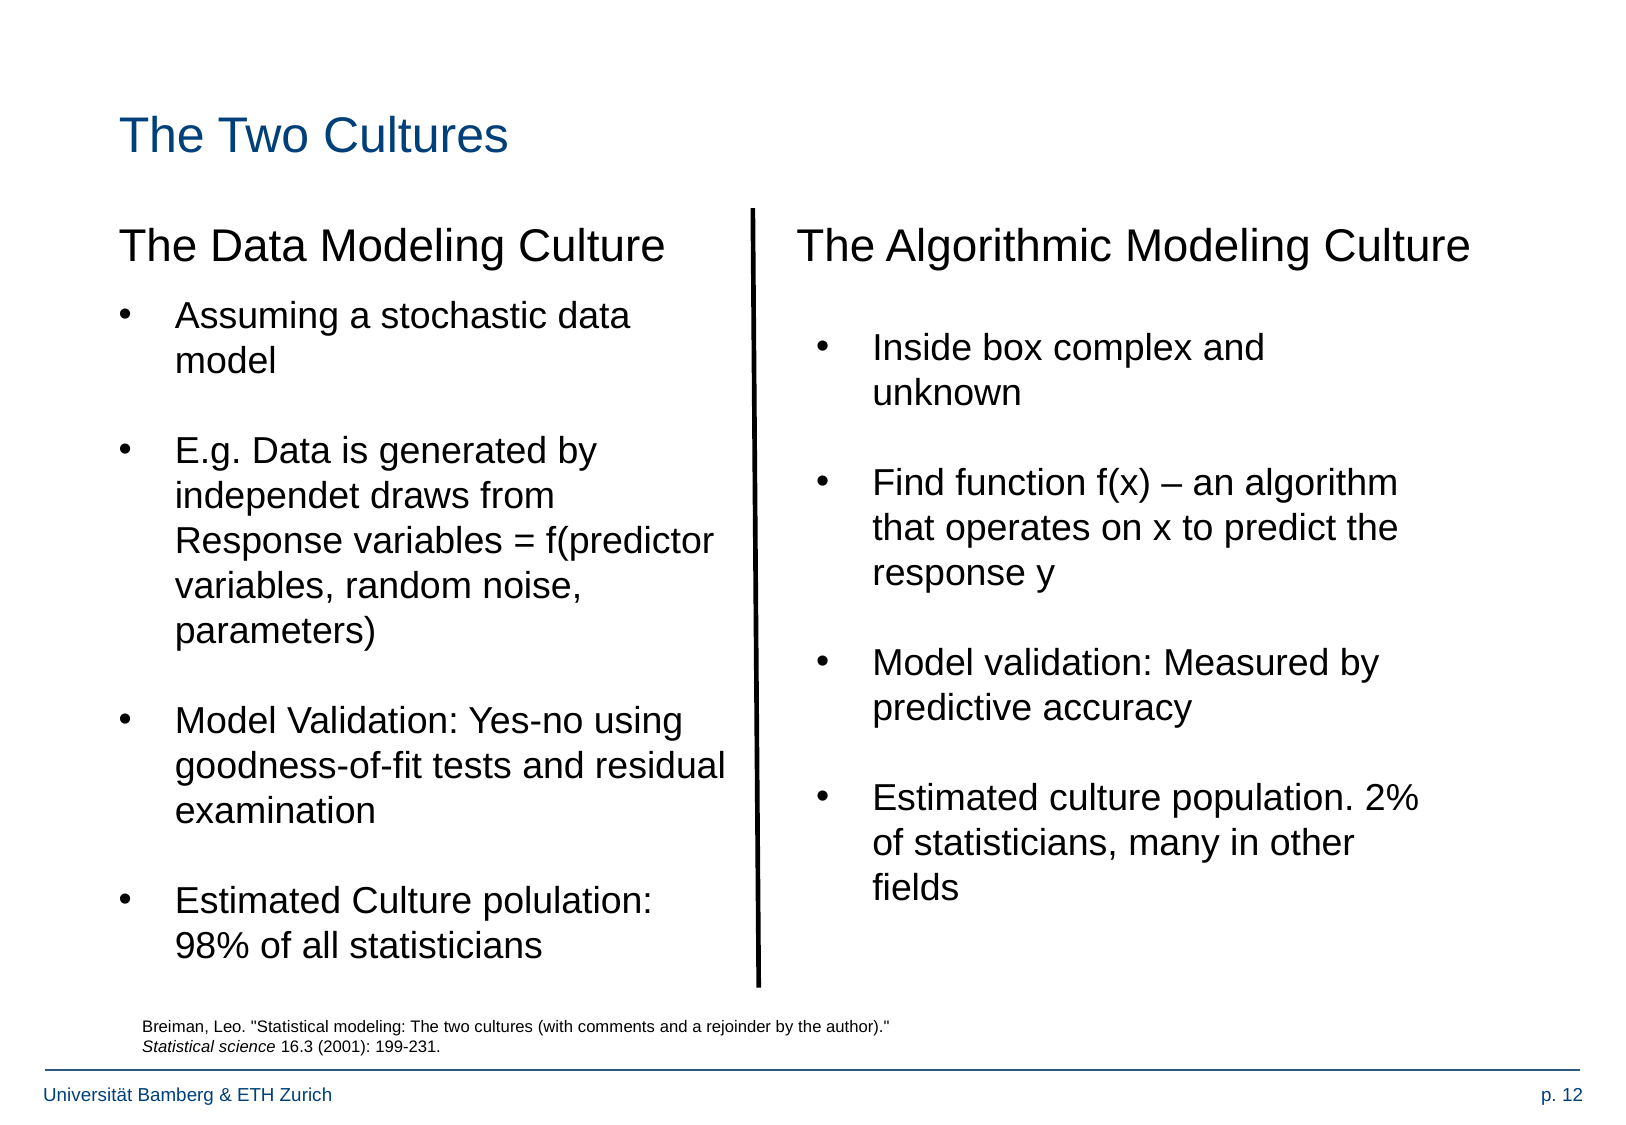

# The Two Cultures
The Data Modeling Culture
The Algorithmic Modeling Culture
Assuming a stochastic data model

E.g. Data is generated by independet draws from Response variables = f(predictor variables, random noise, parameters)

Model Validation: Yes-no using goodness-of-fit tests and residual examination

Estimated Culture polulation: 98% of all statisticians
Inside box complex and unknown

Find function f(x) – an algorithm that operates on x to predict the response y

Model validation: Measured by predictive accuracy

Estimated culture population. 2% of statisticians, many in other fields

Breiman, Leo. "Statistical modeling: The two cultures (with comments and a rejoinder by the author)." Statistical science 16.3 (2001): 199-231.